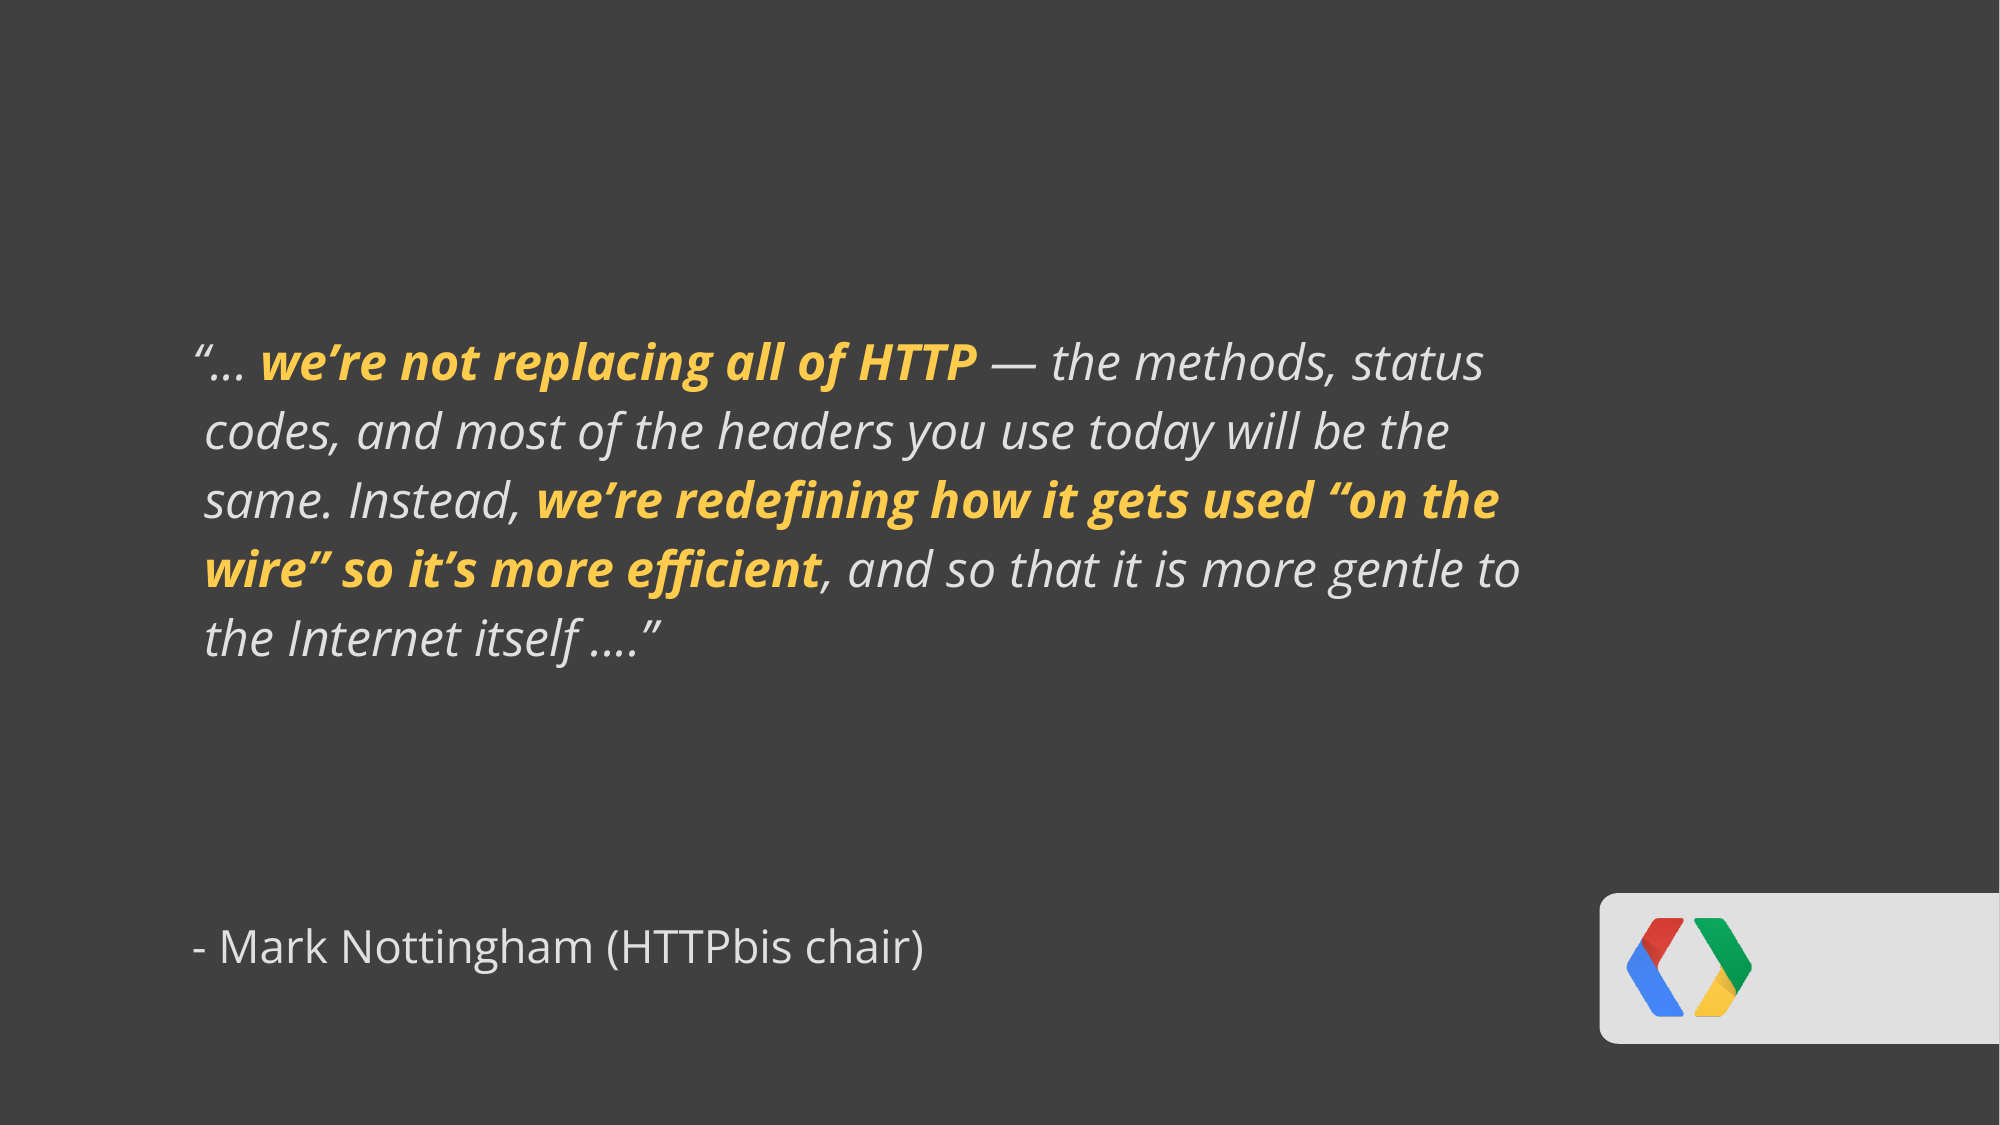

# “... we’re not replacing all of HTTP — the methods, status codes, and most of the headers you use today will be the same. Instead, we’re redefining how it gets used “on the wire” so it’s more efficient, and so that it is more gentle to the Internet itself ....”
- Mark Nottingham (HTTPbis chair)